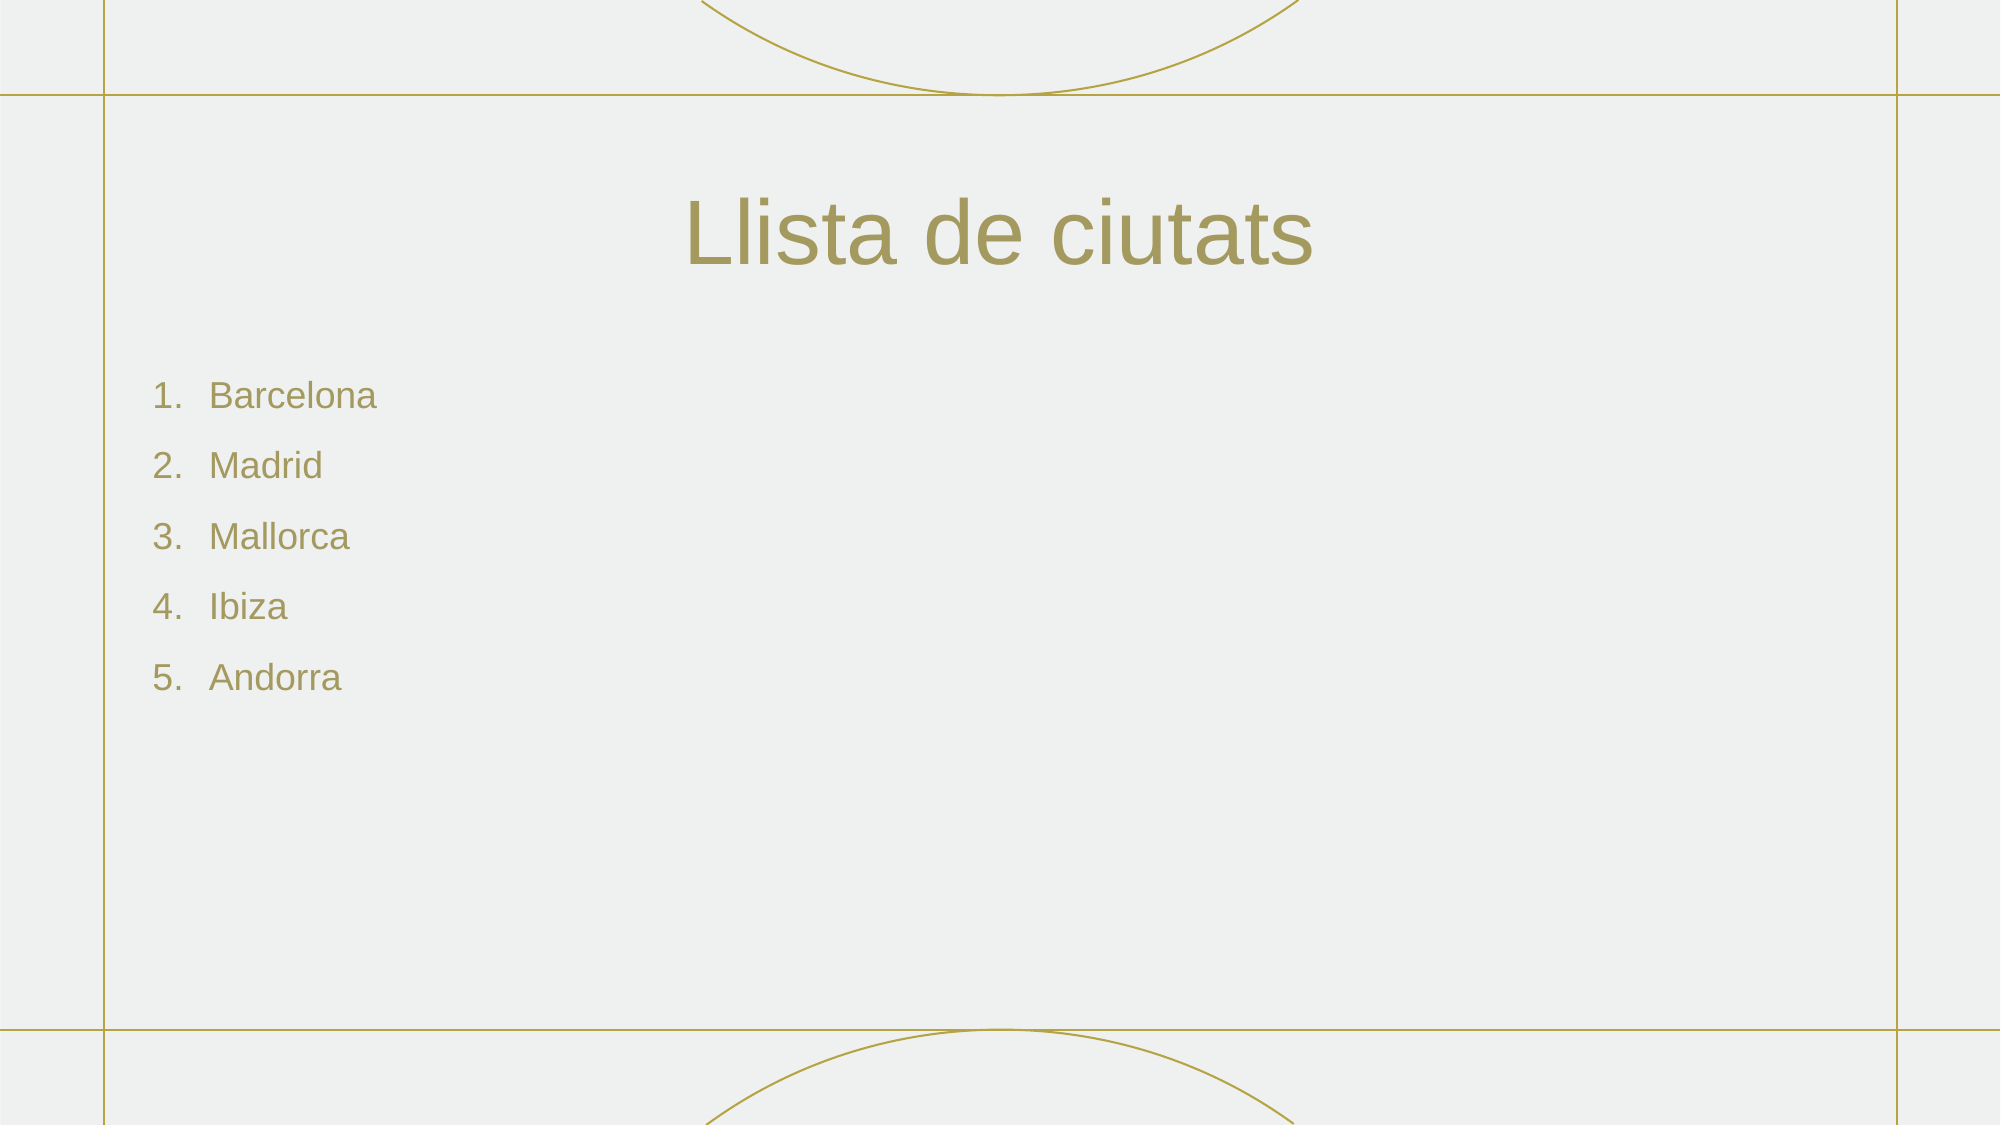

# Llista de ciutats
Barcelona
Madrid
Mallorca
Ibiza
Andorra